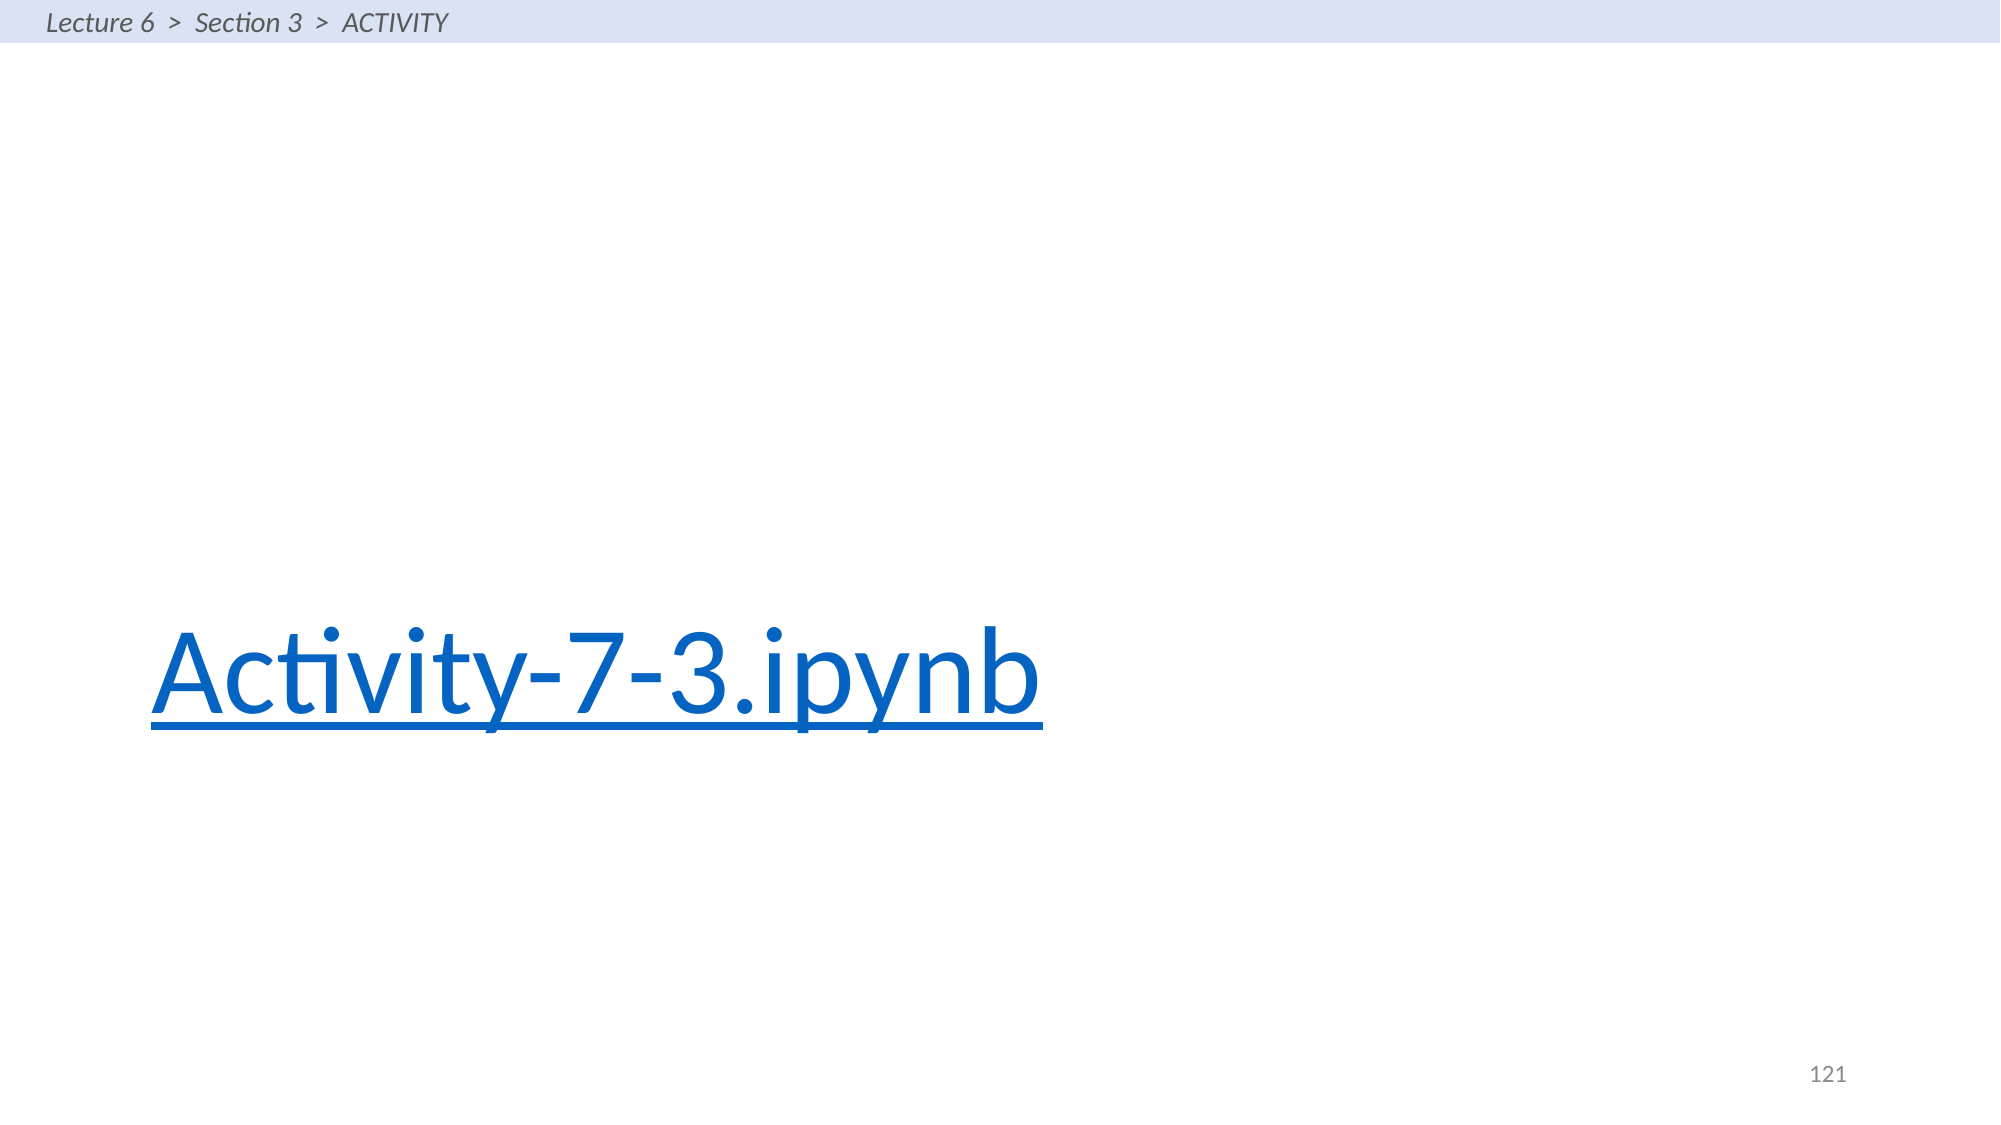

Lecture 6  >  Section 3  >  ACTIVITY
# Activity-7-3.ipynb
121